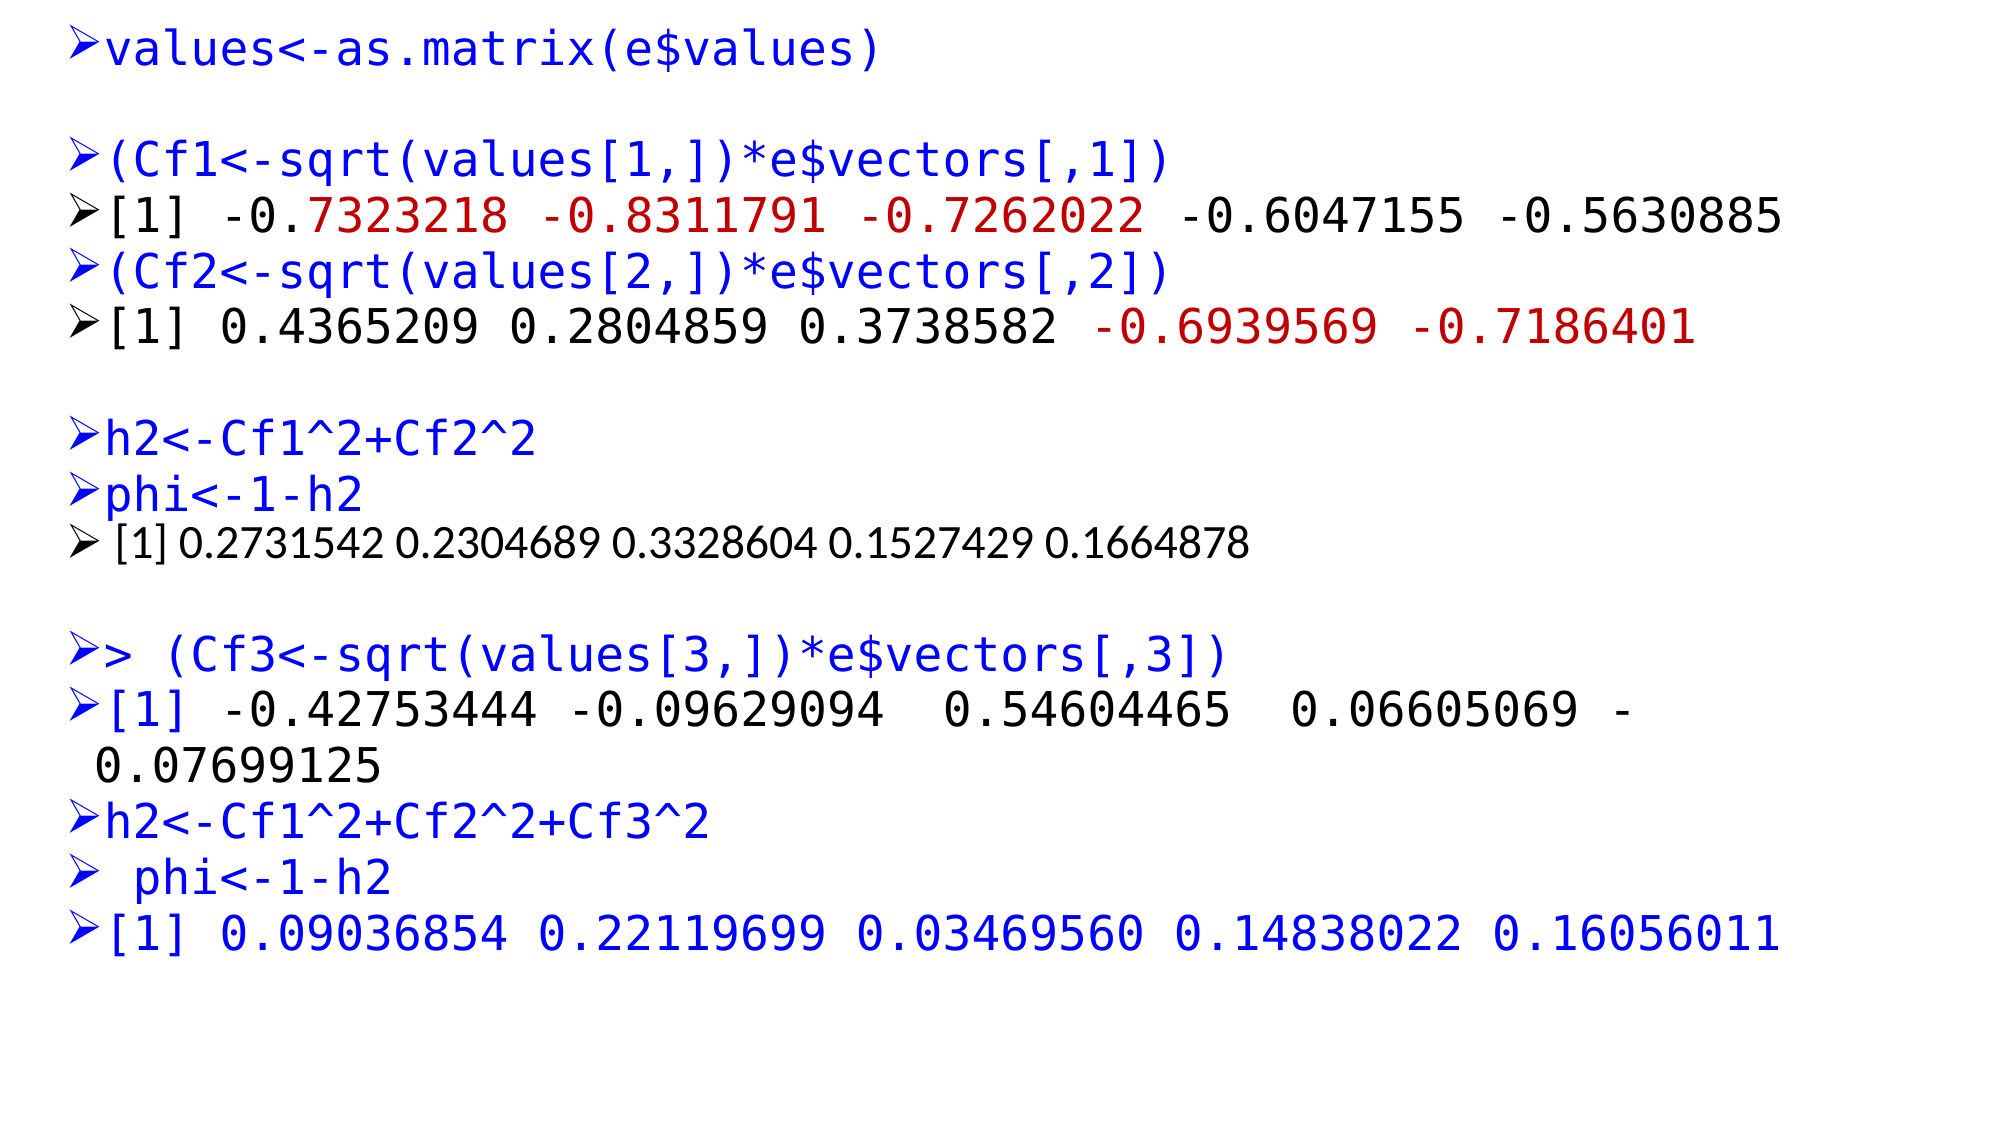

| values<-as.matrix(e$values) (Cf1<-sqrt(values[1,])\*e$vectors[,1]) [1] -0.7323218 -0.8311791 -0.7262022 -0.6047155 -0.5630885 (Cf2<-sqrt(values[2,])\*e$vectors[,2]) [1] 0.4365209 0.2804859 0.3738582 -0.6939569 -0.7186401 h2<-Cf1^2+Cf2^2 phi<-1-h2 [1] 0.2731542 0.2304689 0.3328604 0.1527429 0.1664878 > (Cf3<-sqrt(values[3,])\*e$vectors[,3]) [1] -0.42753444 -0.09629094 0.54604465 0.06605069 -0.07699125 h2<-Cf1^2+Cf2^2+Cf3^2 phi<-1-h2 [1] 0.09036854 0.22119699 0.03469560 0.14838022 0.16056011 |
| --- |